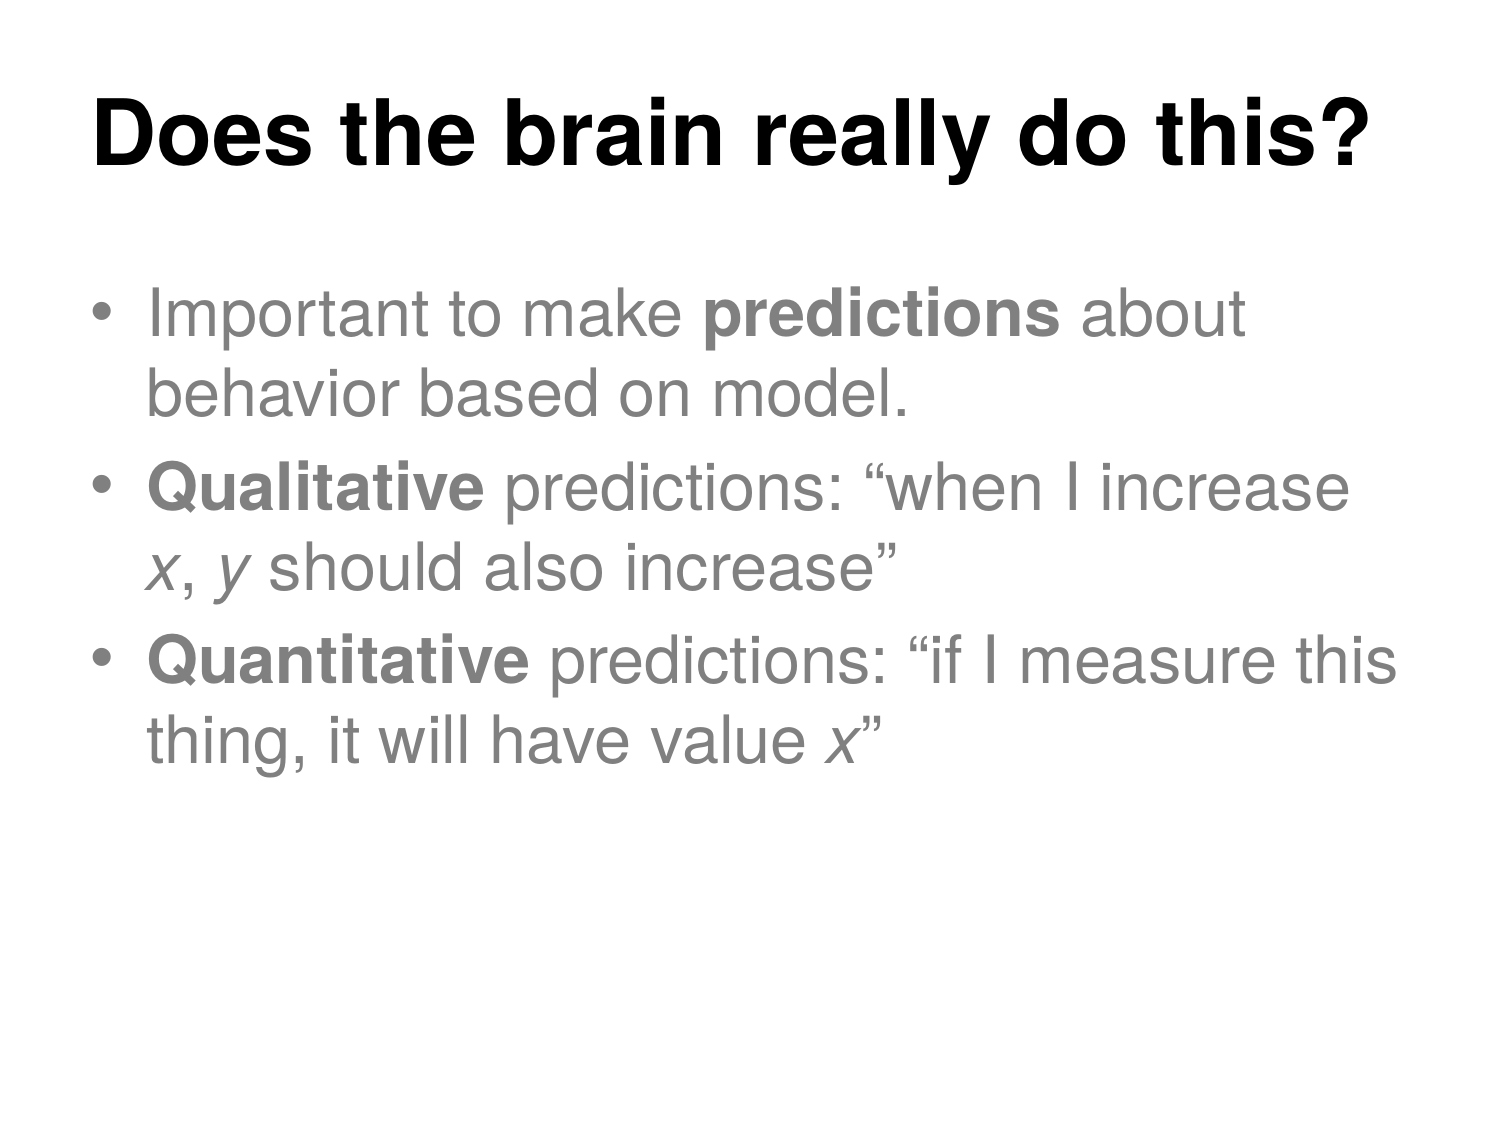

# Does the brain really do this?
Important to make predictions about behavior based on model.
Qualitative predictions: “when I increase x, y should also increase”
Quantitative predictions: “if I measure this thing, it will have value x”